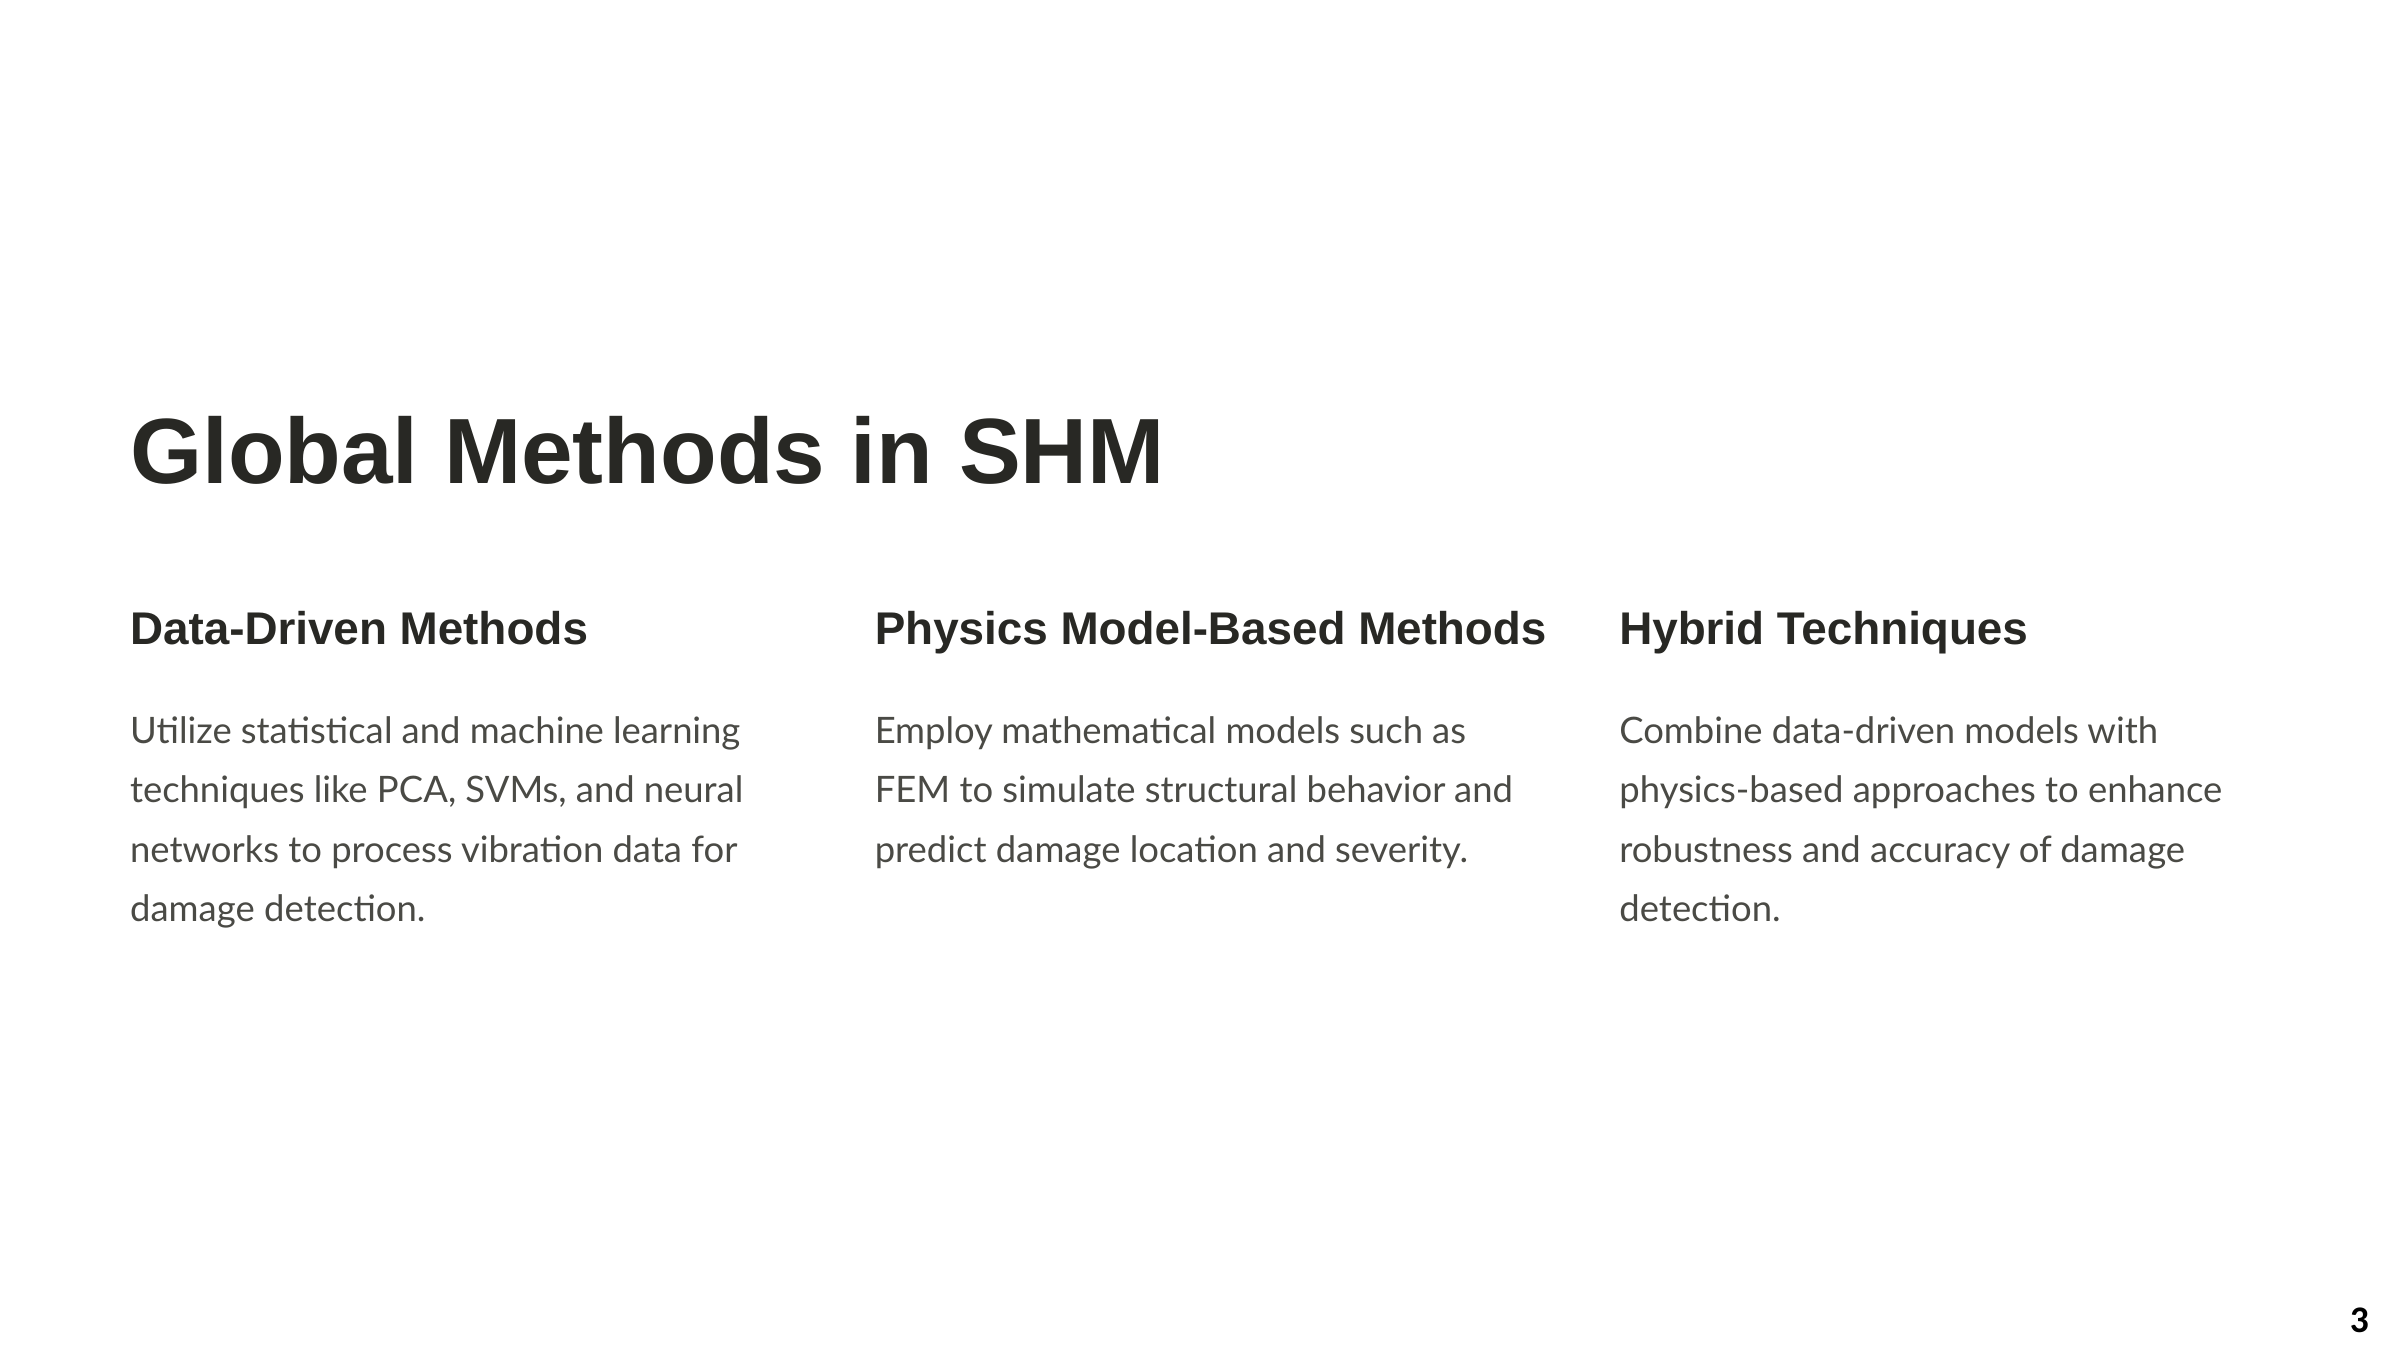

Global Methods in SHM
Data-Driven Methods
Physics Model-Based Methods
Hybrid Techniques
Utilize statistical and machine learning techniques like PCA, SVMs, and neural networks to process vibration data for damage detection.
Employ mathematical models such as FEM to simulate structural behavior and predict damage location and severity.
Combine data-driven models with physics-based approaches to enhance robustness and accuracy of damage detection.
3